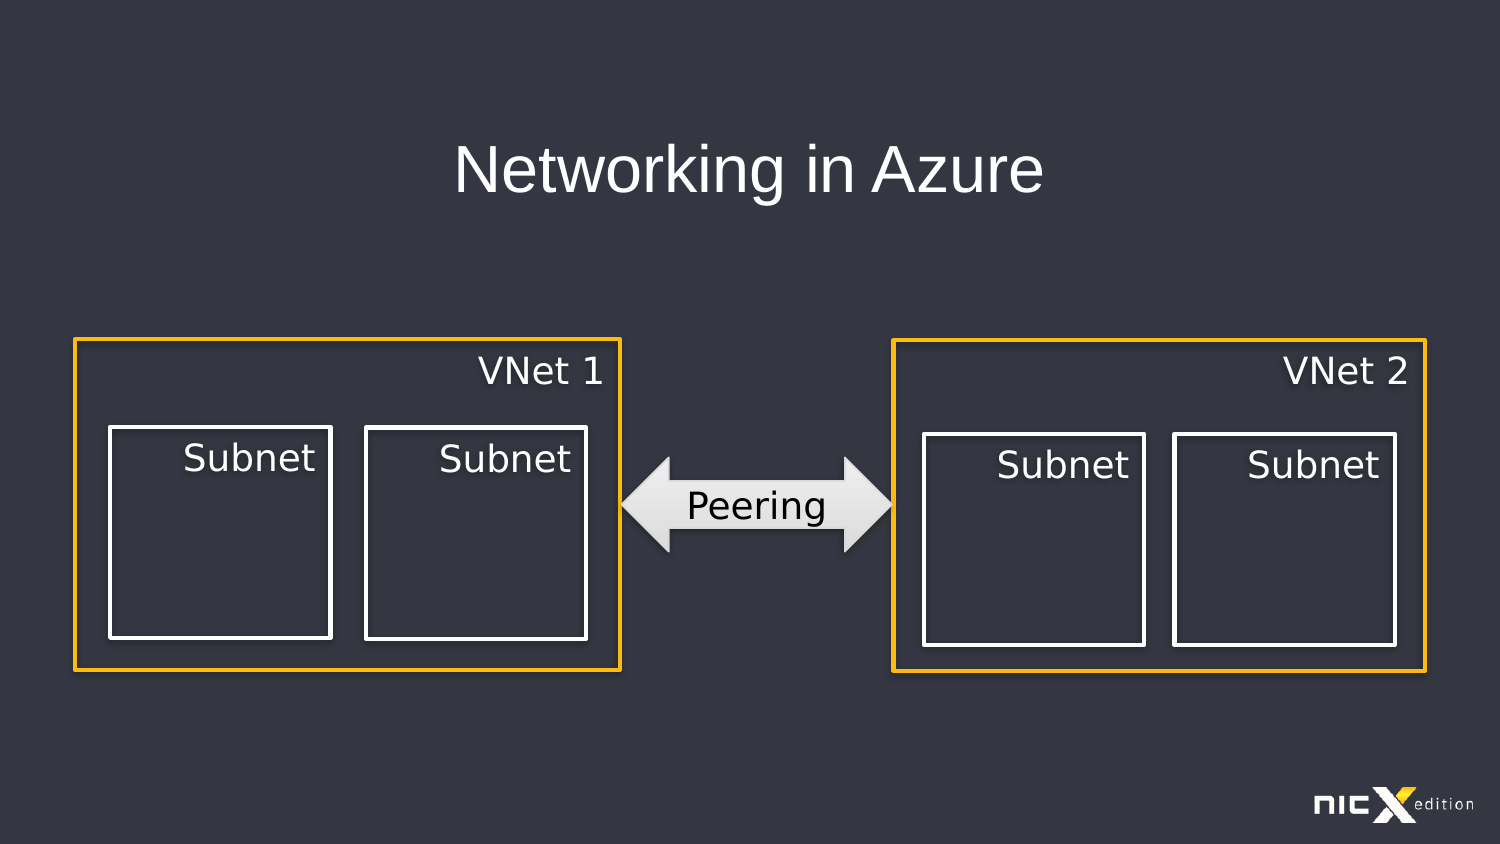

# Networking in Azure
VNet 1
VNet 2
Subnet
Subnet
Subnet
Subnet
Peering